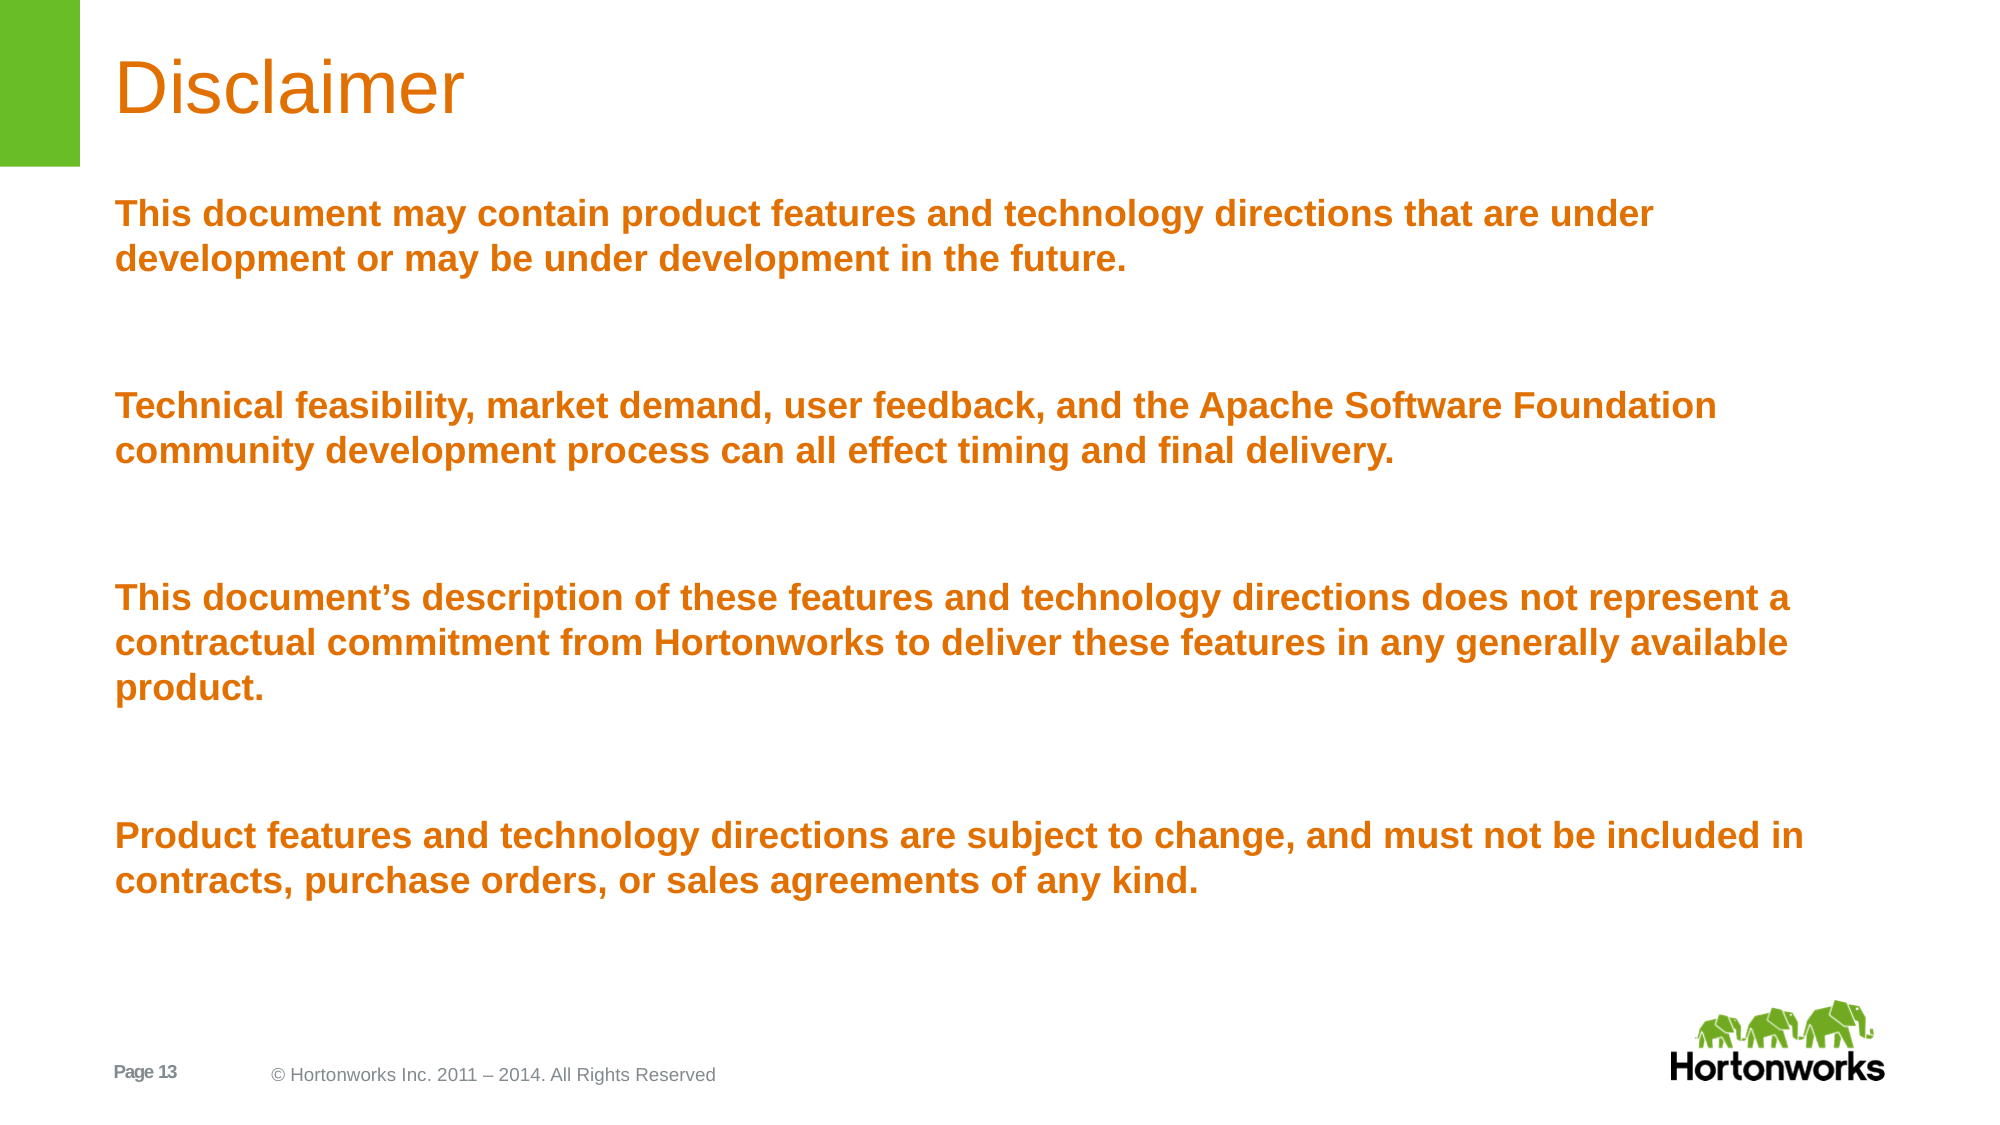

# Disclaimer
This document may contain product features and technology directions that are under development or may be under development in the future.

Technical feasibility, market demand, user feedback, and the Apache Software Foundation community development process can all effect timing and final delivery.

This document’s description of these features and technology directions does not represent a contractual commitment from Hortonworks to deliver these features in any generally available product.

Product features and technology directions are subject to change, and must not be included in contracts, purchase orders, or sales agreements of any kind.